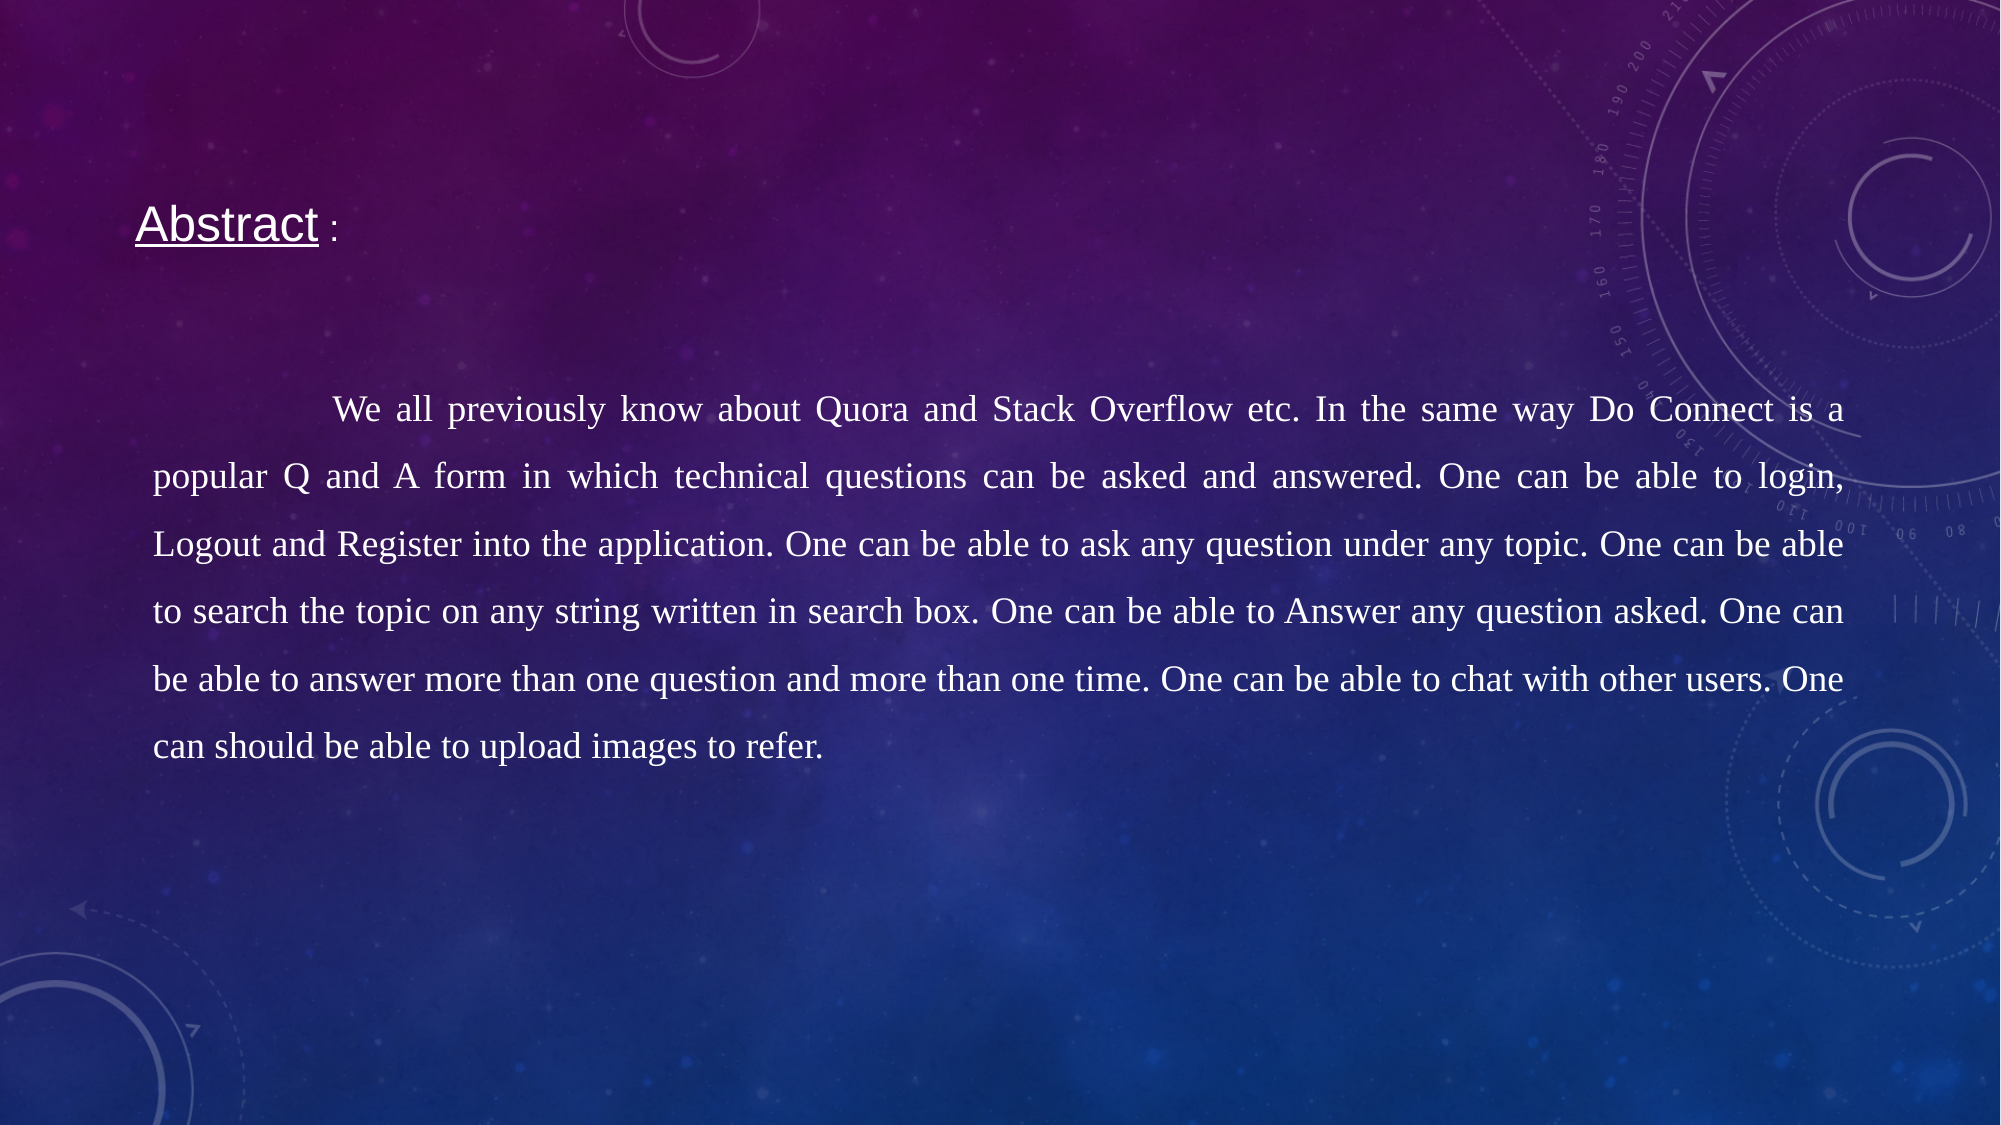

Abstract :
      	We all previously know about Quora and Stack Overflow etc. In the same way Do Connect is a popular Q and A form in which technical questions can be asked and answered. One can be able to login, Logout and Register into the application. One can be able to ask any question under any topic. One can be able to search the topic on any string written in search box. One can be able to Answer any question asked. One can be able to answer more than one question and more than one time. One can be able to chat with other users. One can should be able to upload images to refer.